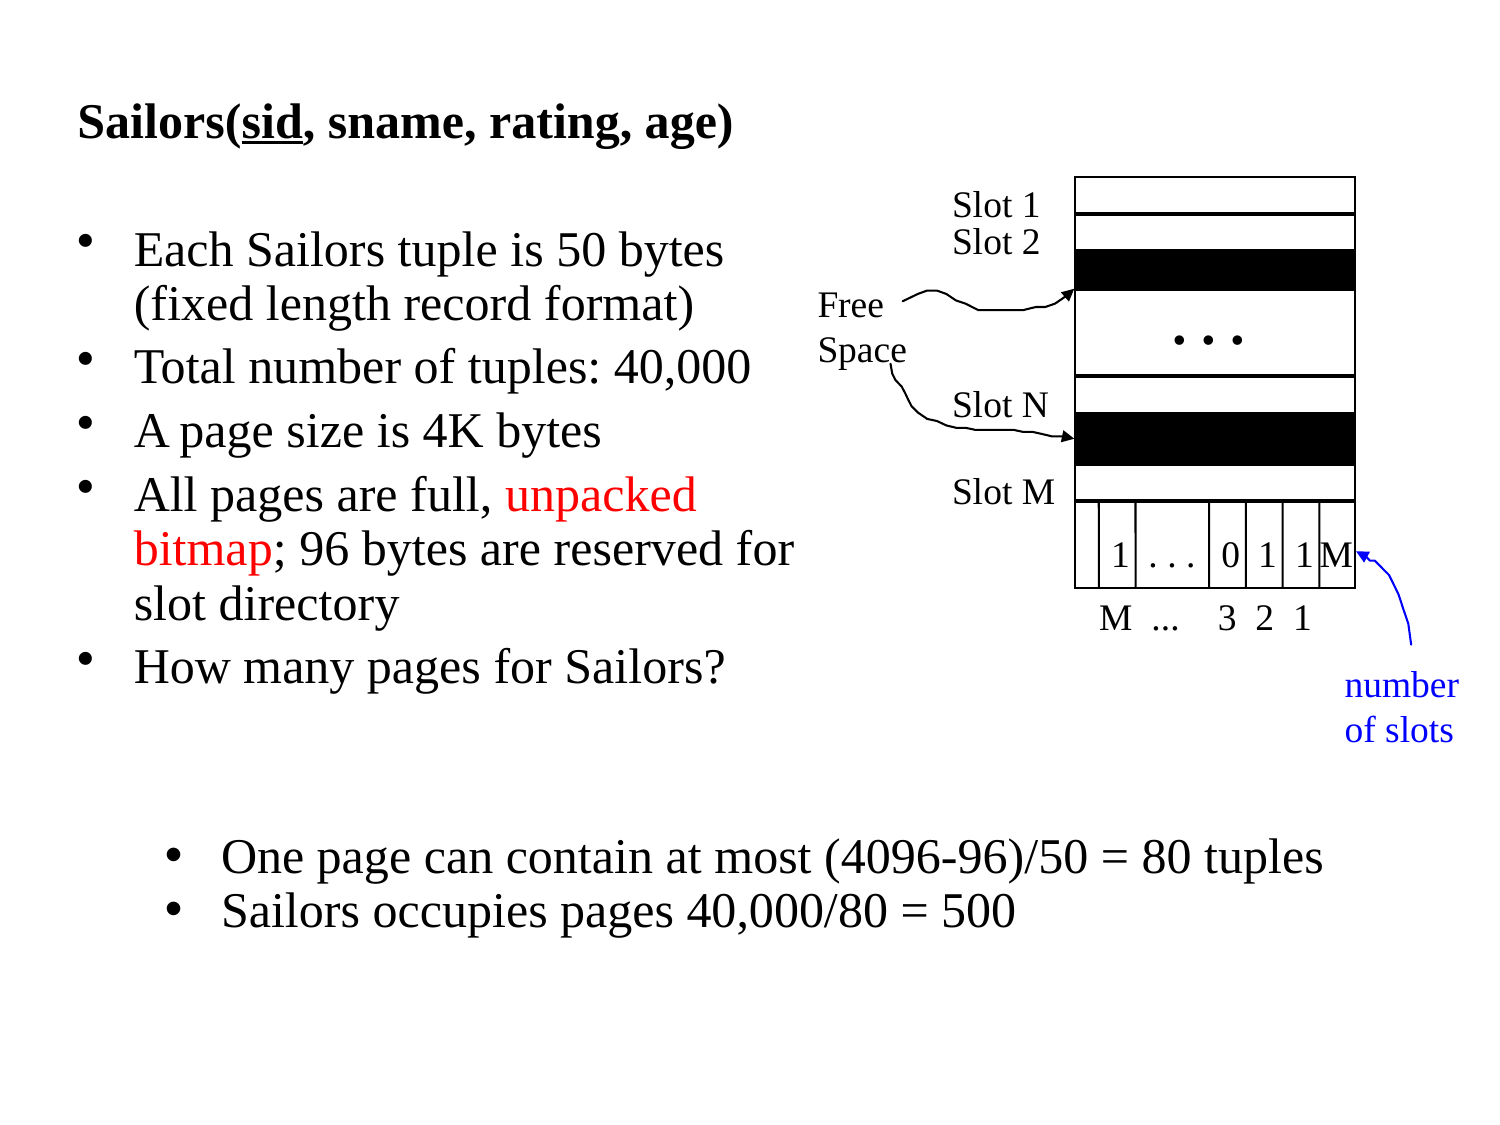

Sailors(sid, sname, rating, age)

Each Sailors tuple is 50 bytes (fixed length record format)
Total number of tuples: 40,000
A page size is 4K bytes
All pages are full, unpacked bitmap; 96 bytes are reserved for slot directory
How many pages for Sailors?
Slot 1

Slot 2

Free
Space
. . .

Slot N

Slot M

. . .
1
1
1
M
0

M  ...    3  2  1
number
of slots
One page can contain at most (4096-96)/50 = 80 tuples
Sailors occupies pages 40,000/80 = 500